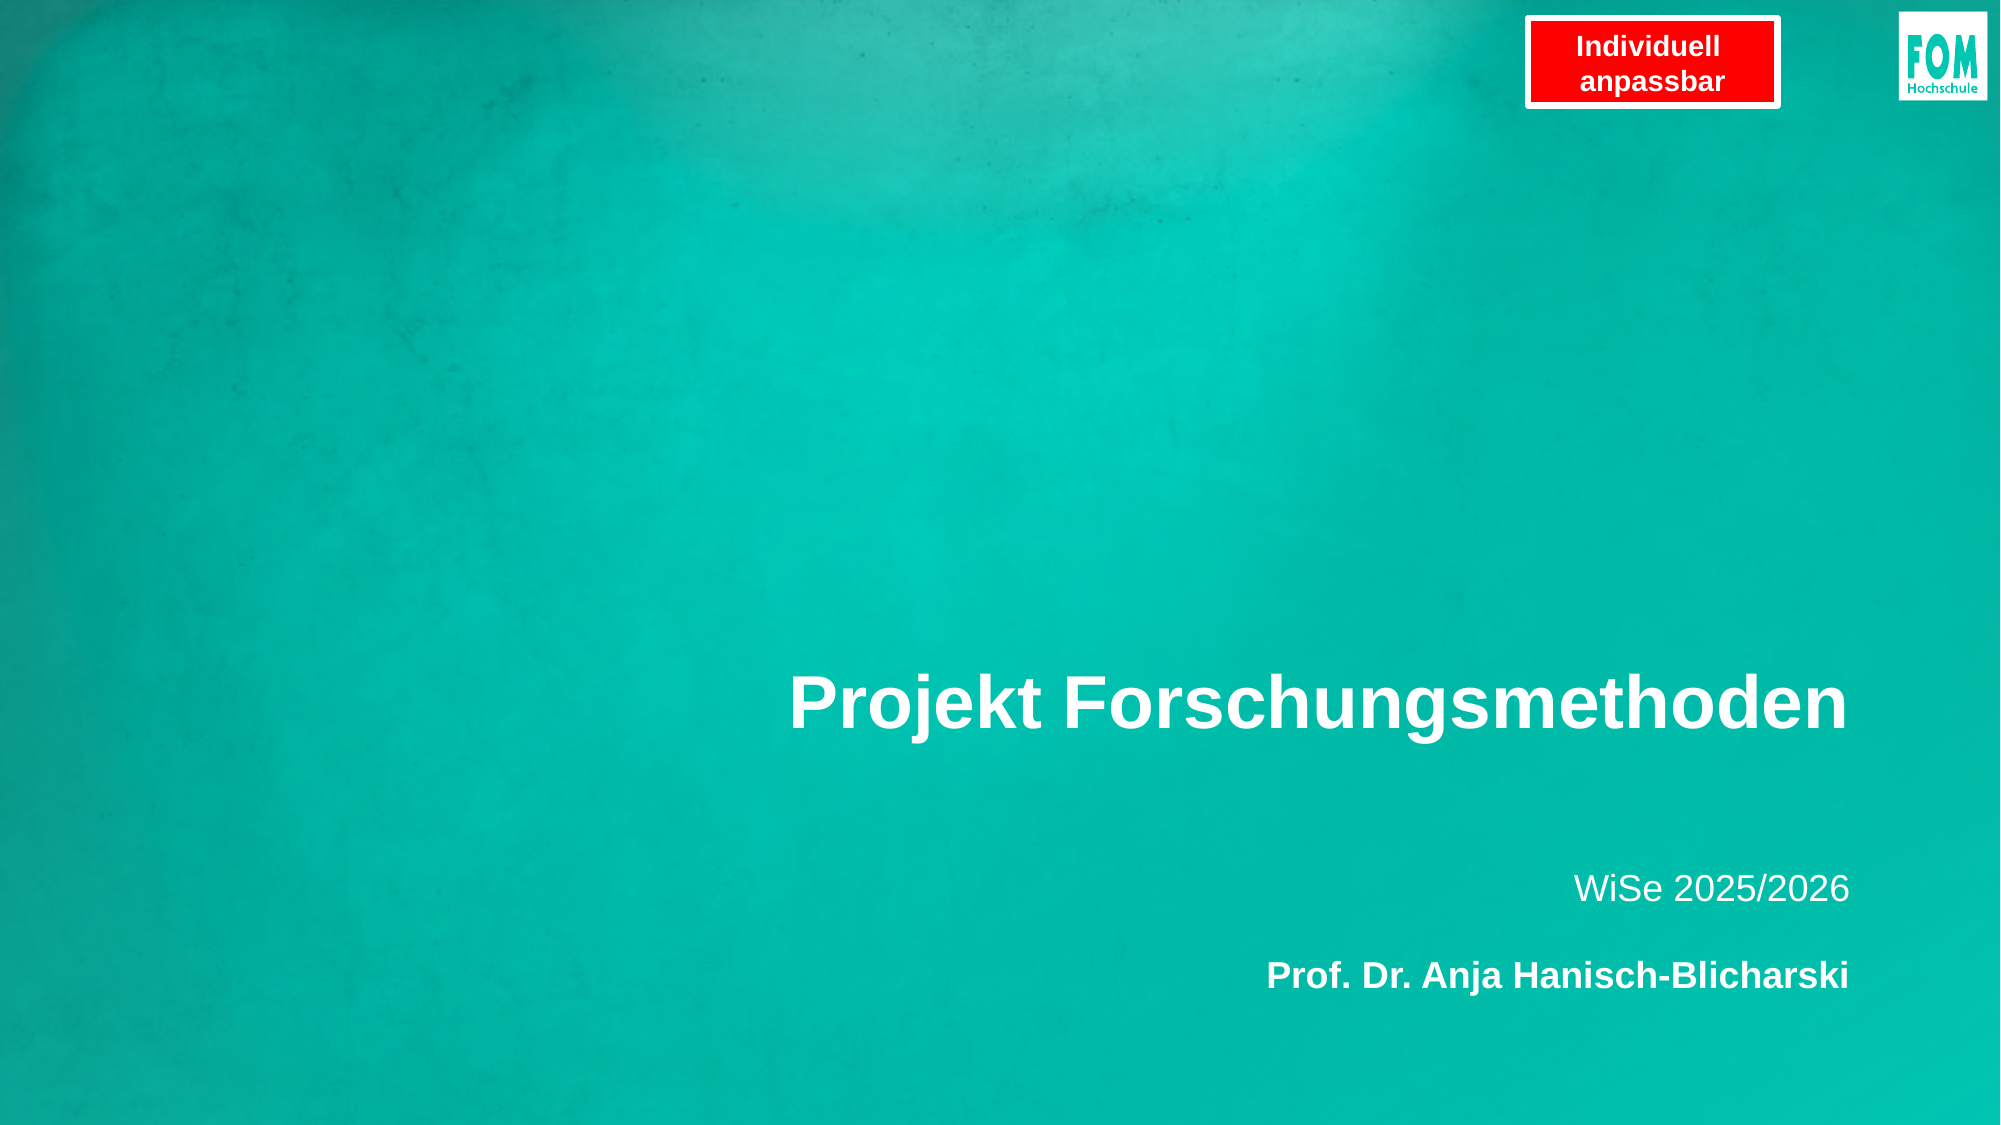

Individuell
anpassbar
Projekt Forschungsmethoden

WiSe 2025/2026
Prof. Dr. Anja Hanisch-Blicharski